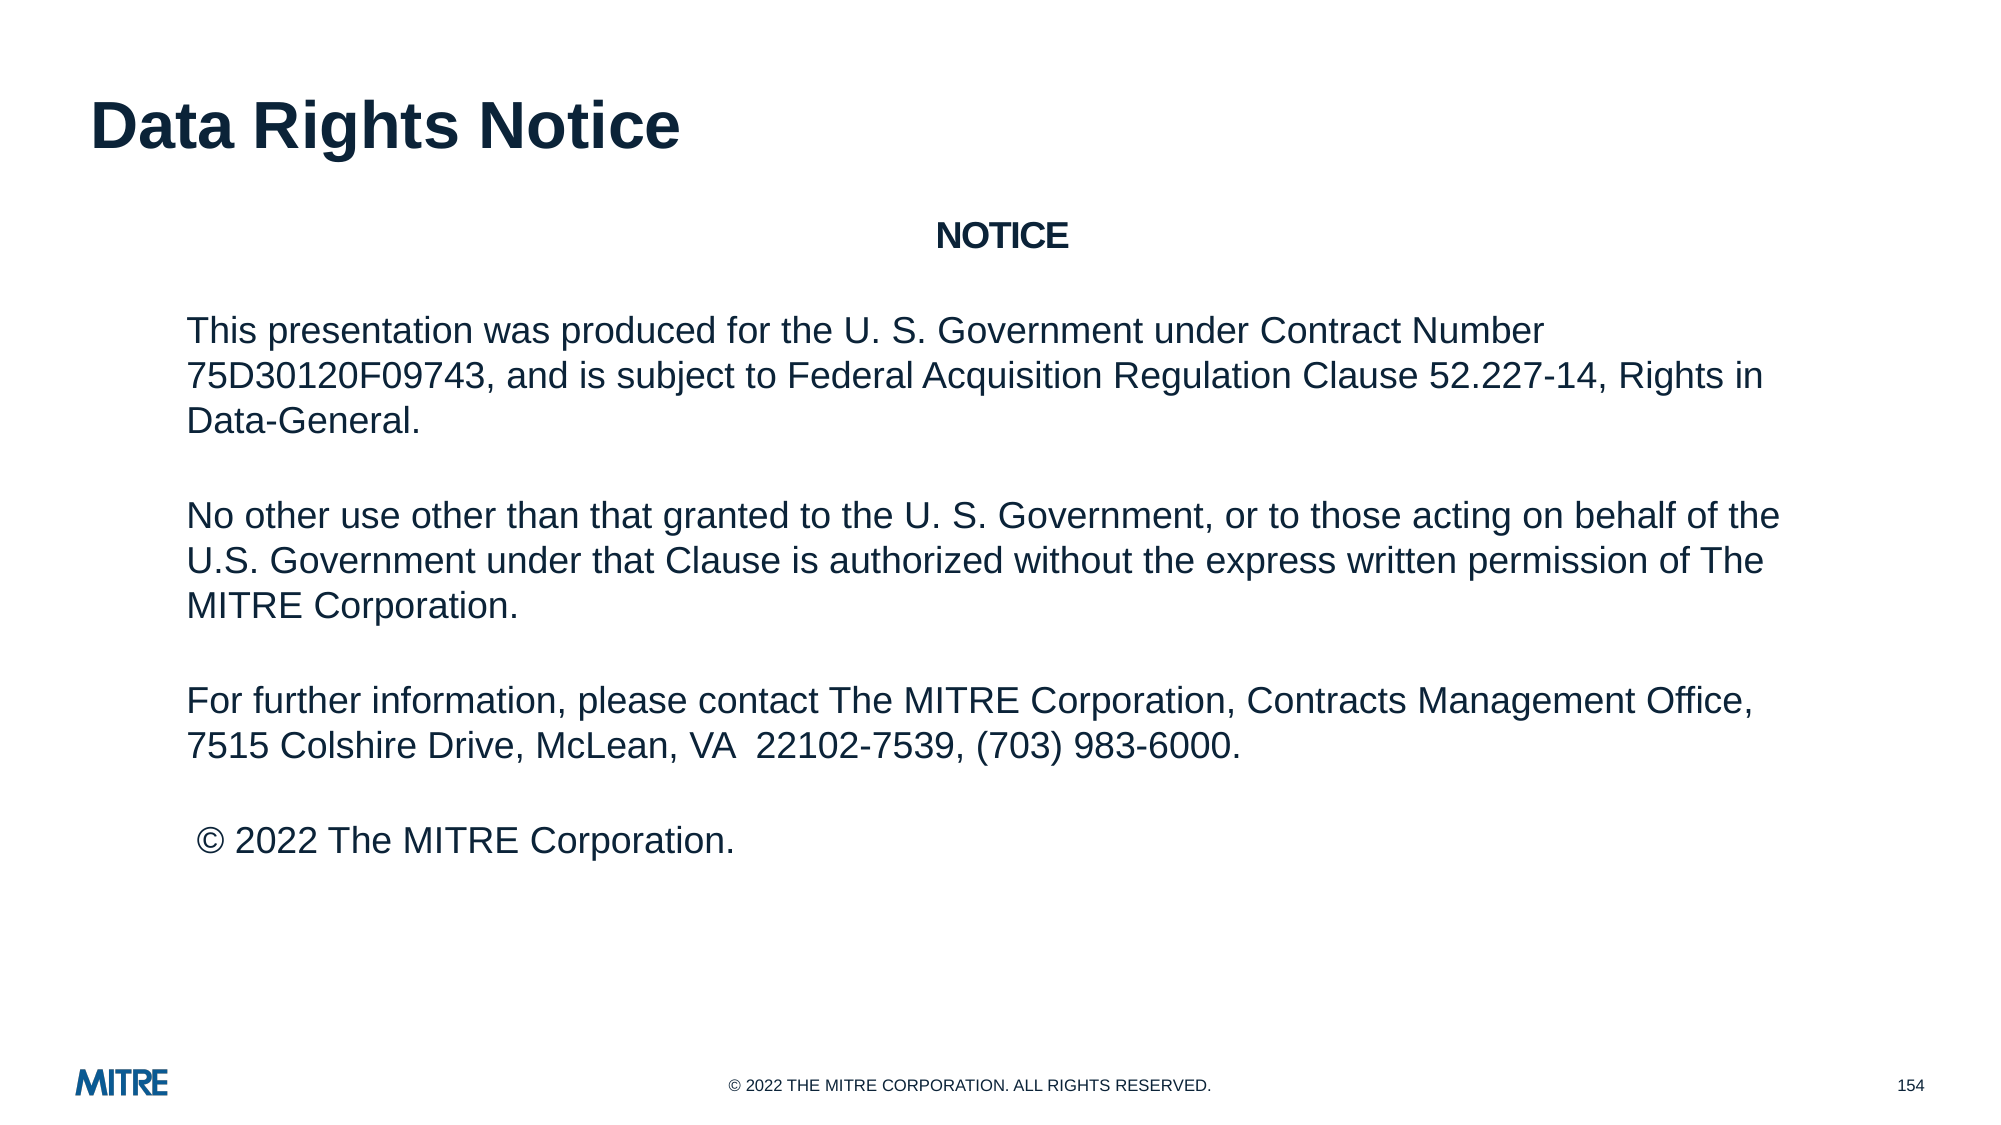

# Data Rights Notice
NOTICE
This presentation was produced for the U. S. Government under Contract Number 75D30120F09743, and is subject to Federal Acquisition Regulation Clause 52.227-14, Rights in Data-General.
No other use other than that granted to the U. S. Government, or to those acting on behalf of the U.S. Government under that Clause is authorized without the express written permission of The MITRE Corporation.
For further information, please contact The MITRE Corporation, Contracts Management Office, 7515 Colshire Drive, McLean, VA  22102-7539, (703) 983-6000.
 © 2022 The MITRE Corporation.

154